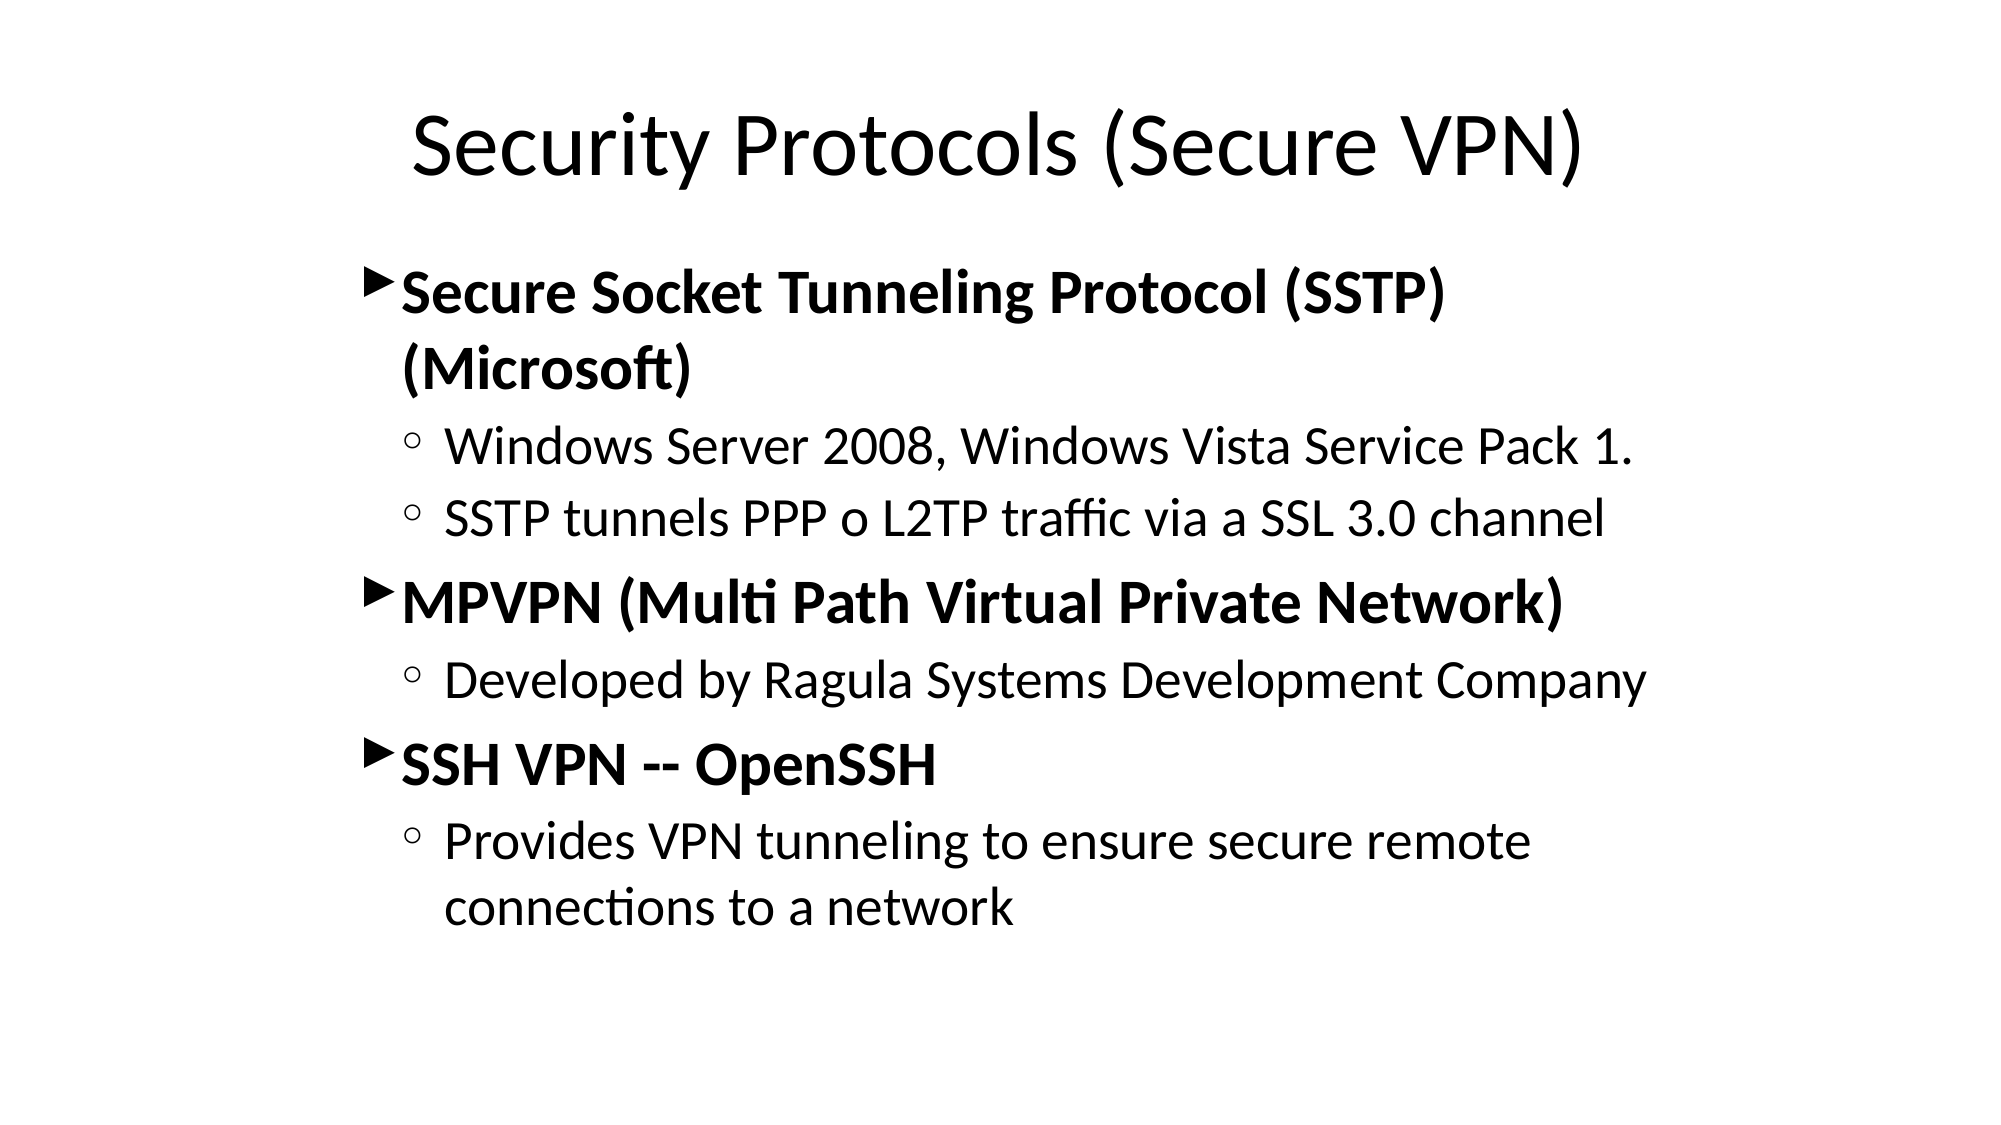

# Security Protocols (Secure VPN)
Secure Socket Tunneling Protocol (SSTP) (Microsoft)
Windows Server 2008, Windows Vista Service Pack 1.
SSTP tunnels PPP o L2TP traffic via a SSL 3.0 channel
MPVPN (Multi Path Virtual Private Network)
Developed by Ragula Systems Development Company
SSH VPN -- OpenSSH
Provides VPN tunneling to ensure secure remote connections to a network